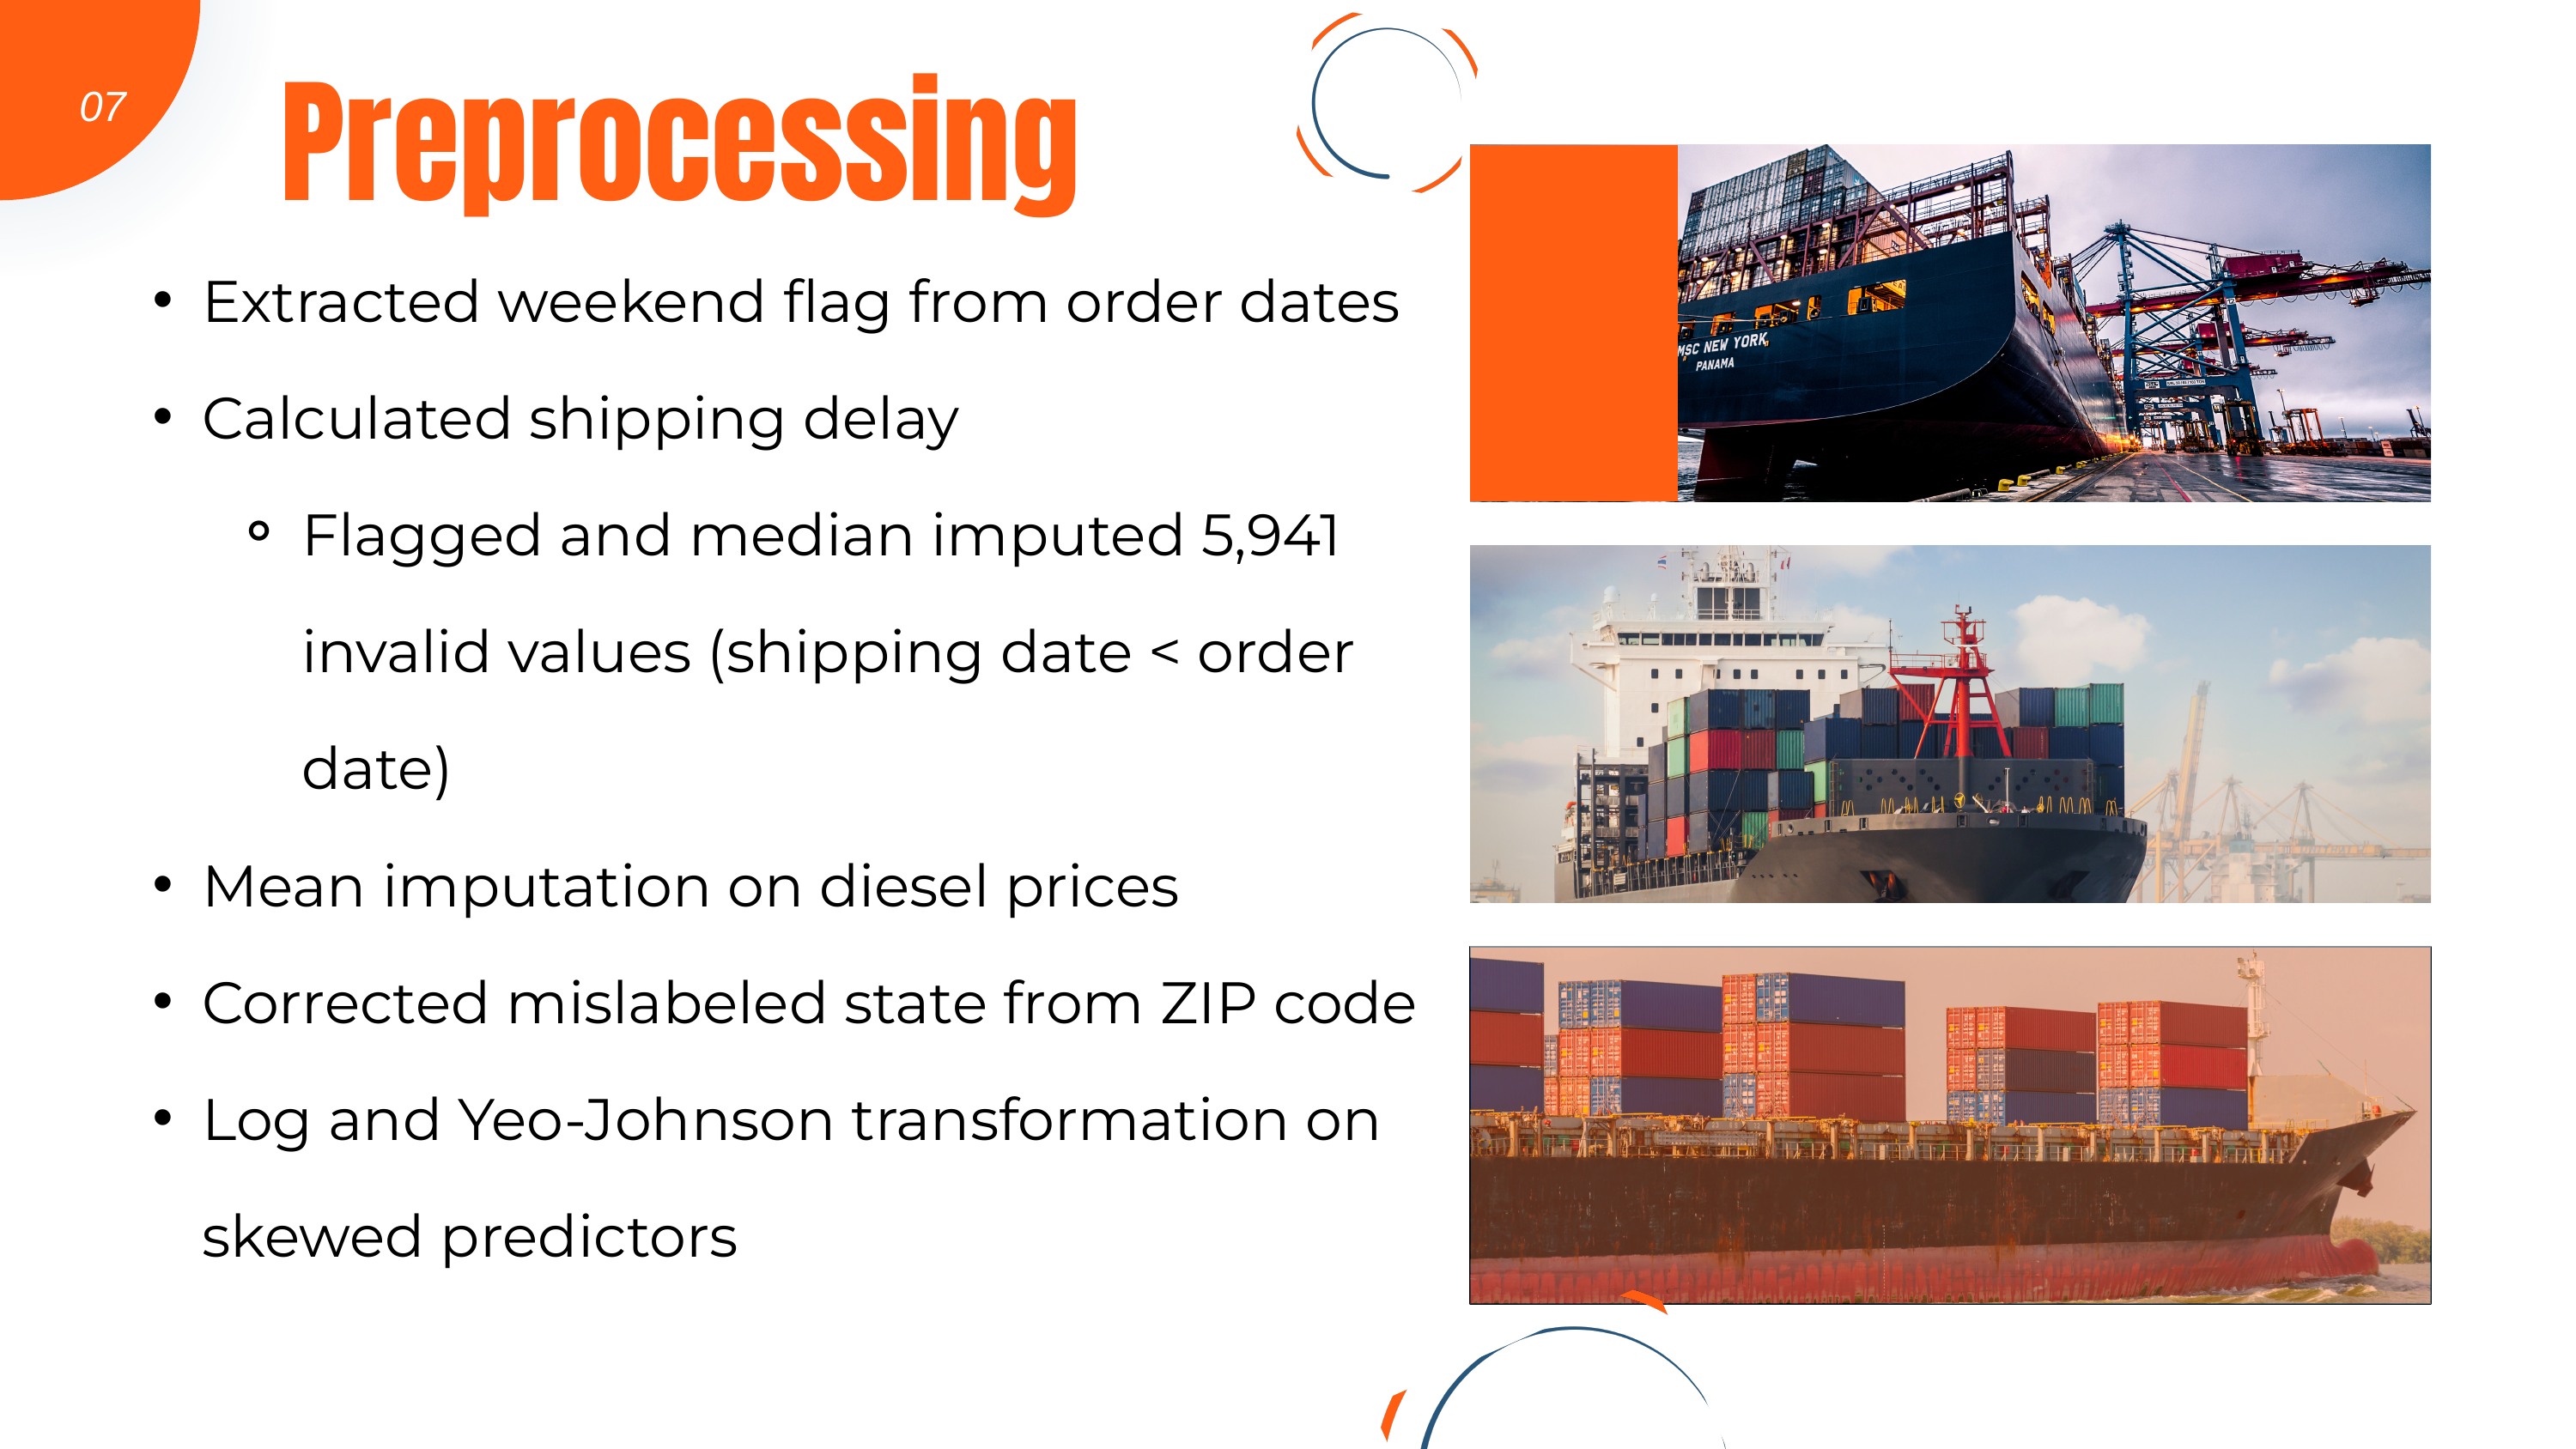

Preprocessing
07

Extracted weekend flag from order dates
Calculated shipping delay
Flagged and median imputed 5,941 invalid values (shipping date < order date)
Mean imputation on diesel prices
Corrected mislabeled state from ZIP code
Log and Yeo-Johnson transformation on skewed predictors